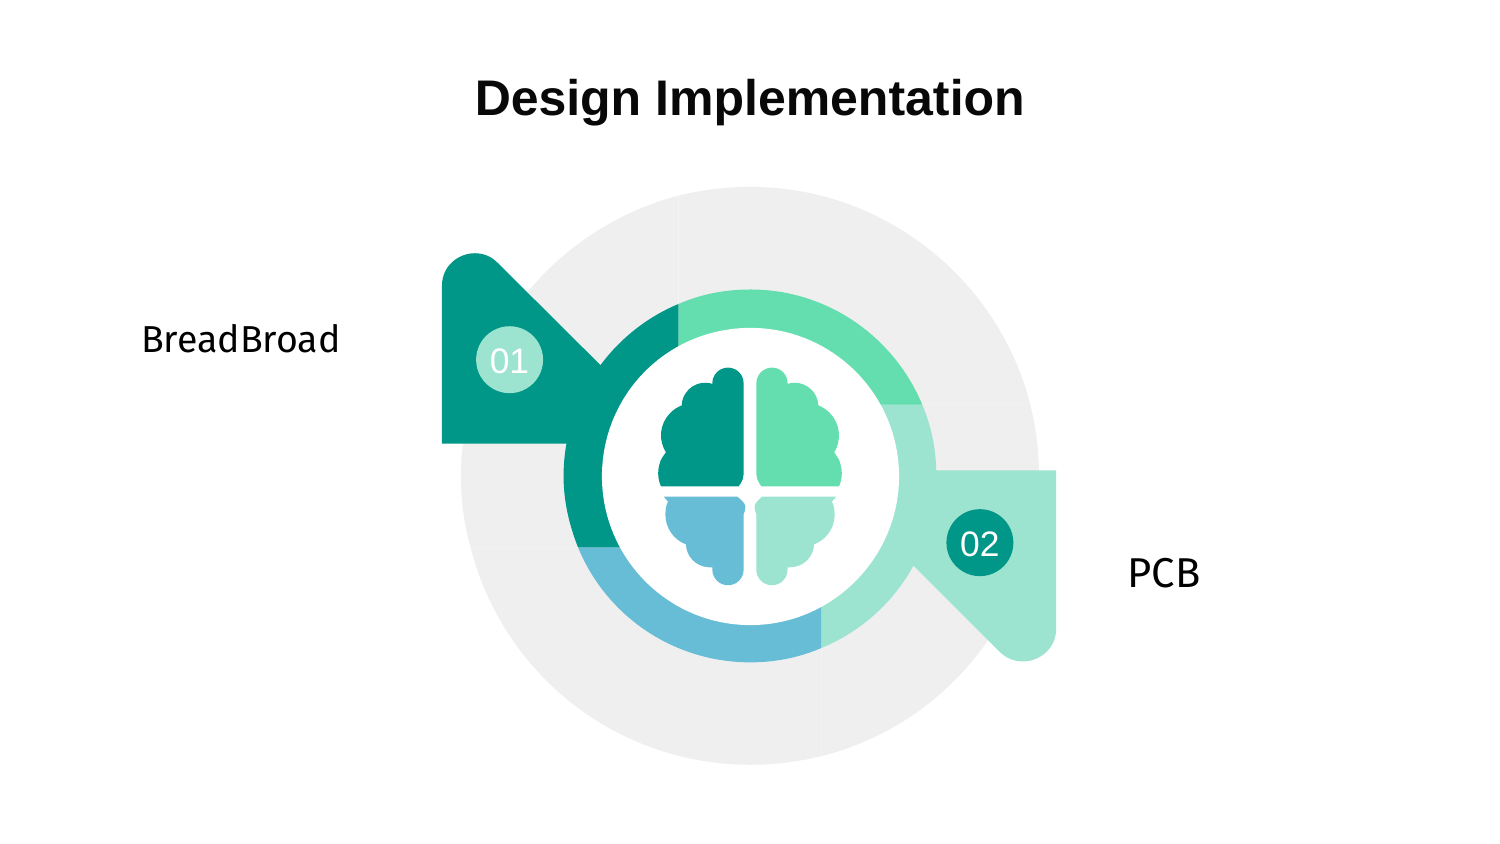

# Design Implementation

BreadBroad

01

02
PCB